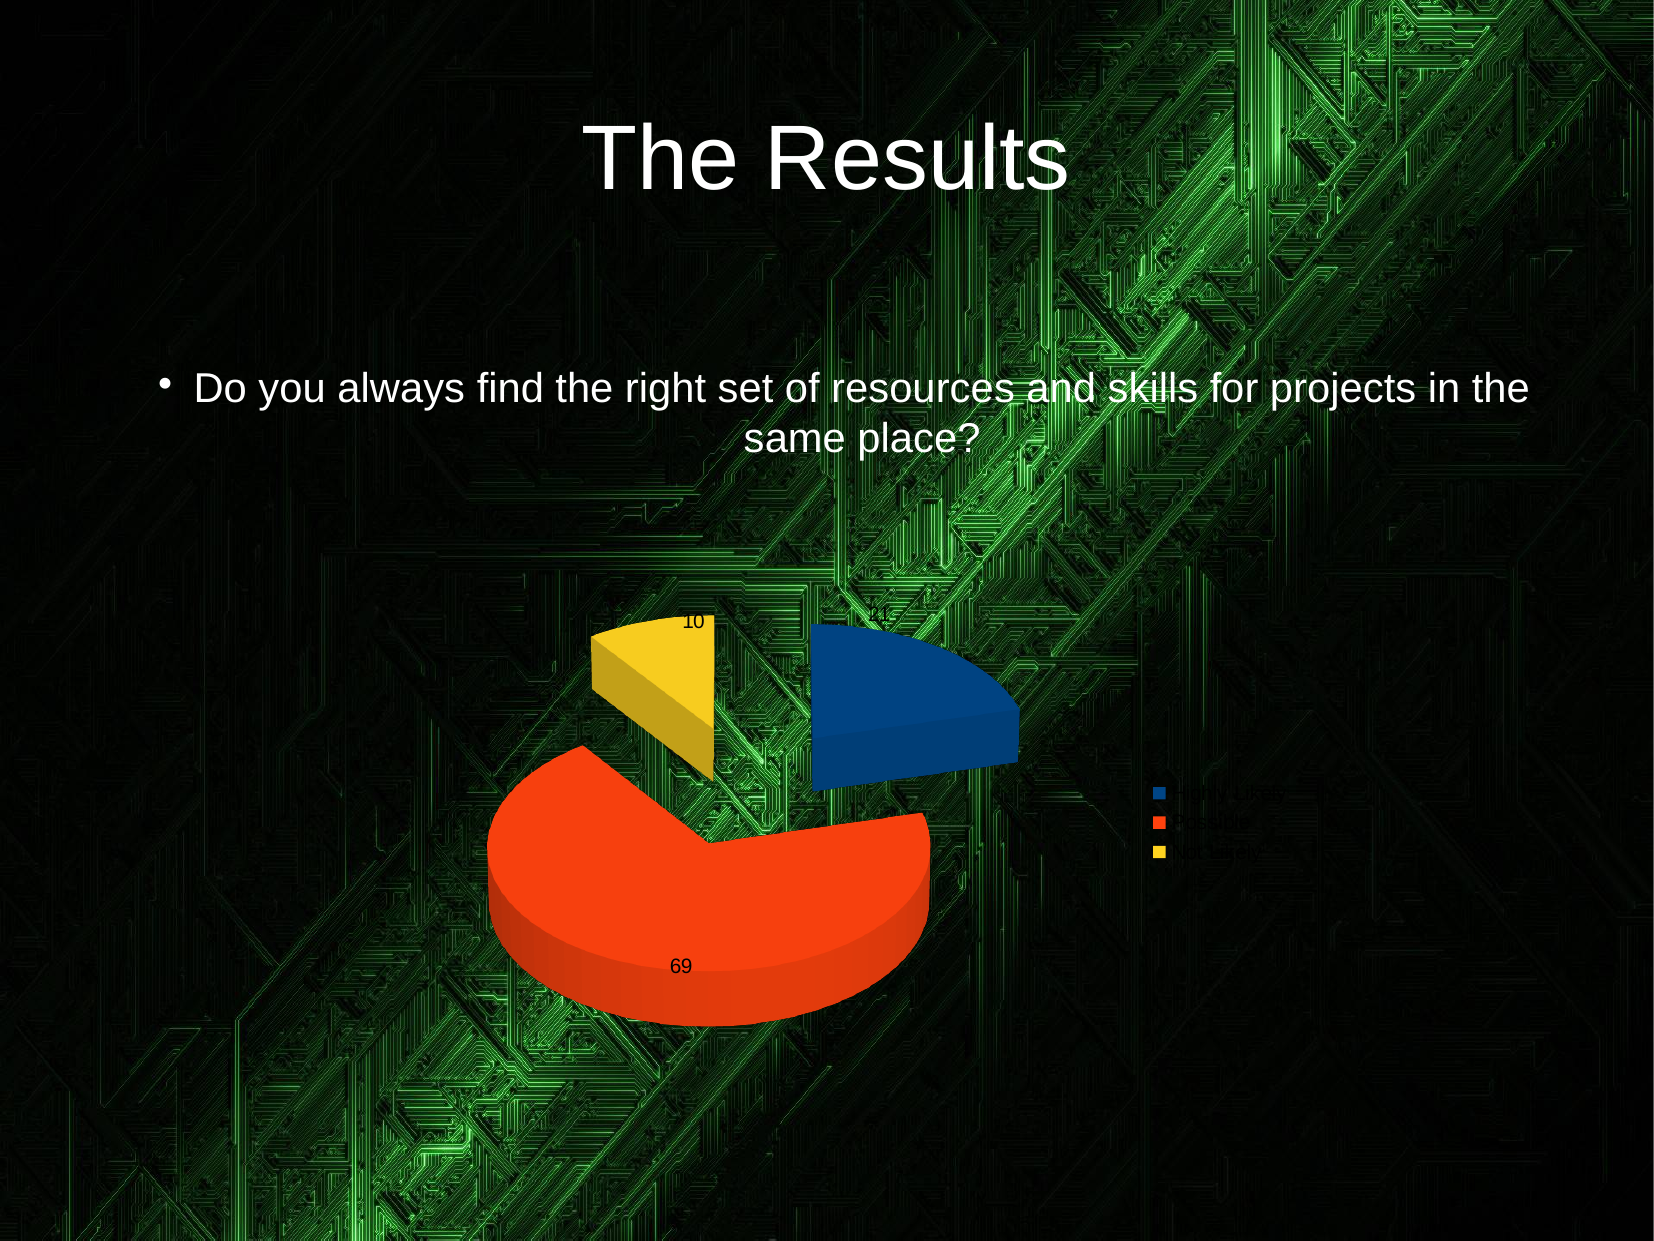

The Results
Do you always find the right set of resources and skills for projects in the same place?

[unsupported chart]